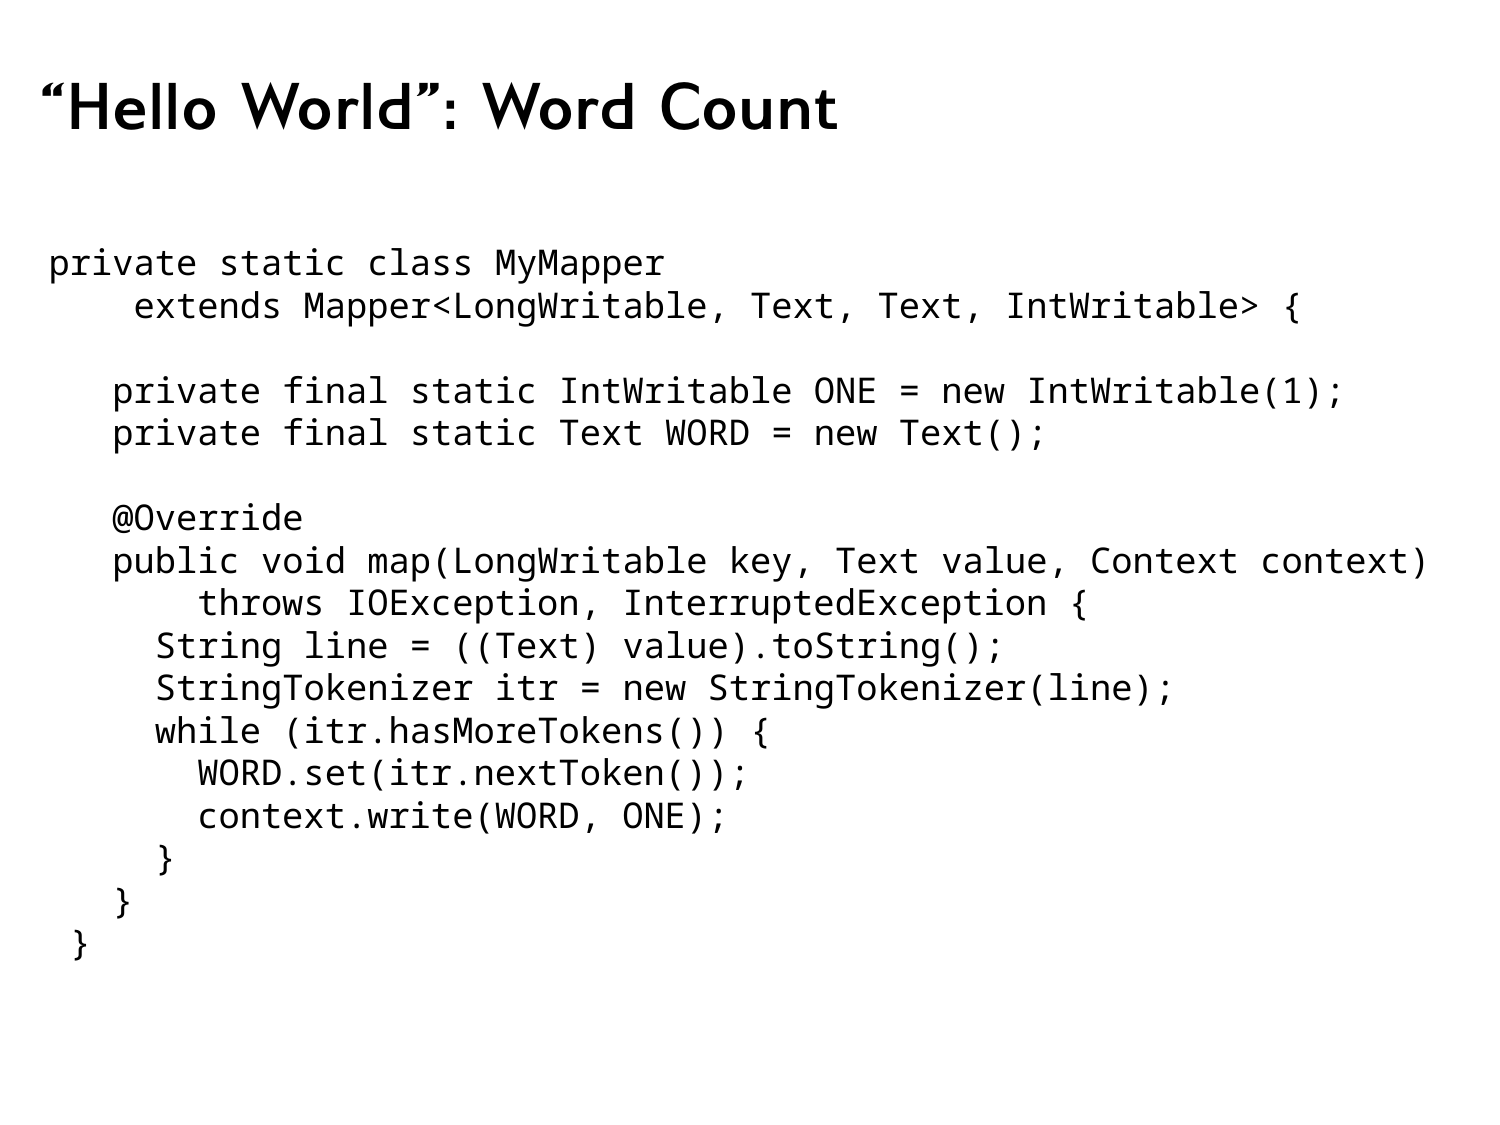

# “Hello World”: Word Count
 private static class MyMapper
     extends Mapper<LongWritable, Text, Text, IntWritable> {

    private final static IntWritable ONE = new IntWritable(1);
    private final static Text WORD = new Text();

    @Override
    public void map(LongWritable key, Text value, Context context)
        throws IOException, InterruptedException {
      String line = ((Text) value).toString();
      StringTokenizer itr = new StringTokenizer(line);
      while (itr.hasMoreTokens()) {
        WORD.set(itr.nextToken());
        context.write(WORD, ONE);
      }
    }
  }